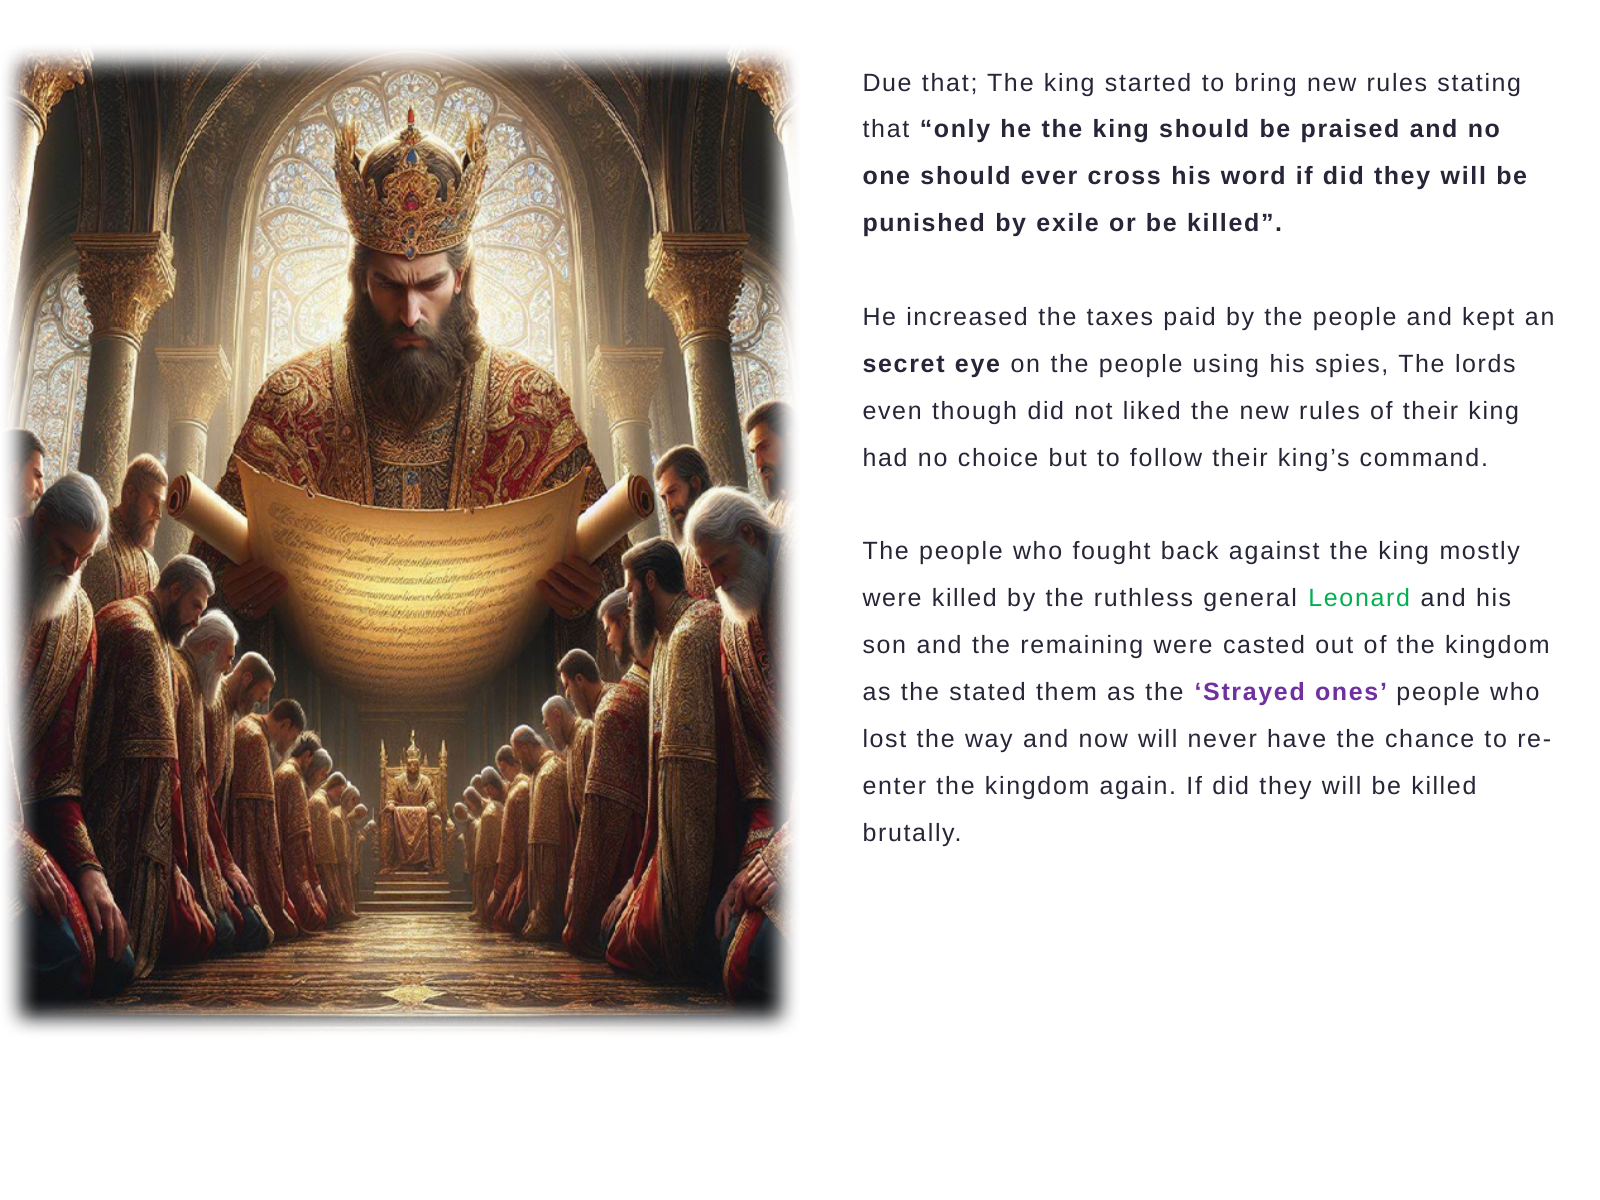

Due that; The king started to bring new rules stating that “only he the king should be praised and no one should ever cross his word if did they will be punished by exile or be killed”.

He increased the taxes paid by the people and kept an secret eye on the people using his spies, The lords even though did not liked the new rules of their king had no choice but to follow their king’s command.

The people who fought back against the king mostly were killed by the ruthless general Leonard and his son and the remaining were casted out of the kingdom as the stated them as the ‘Strayed ones’ people who lost the way and now will never have the chance to re-enter the kingdom again. If did they will be killed brutally.